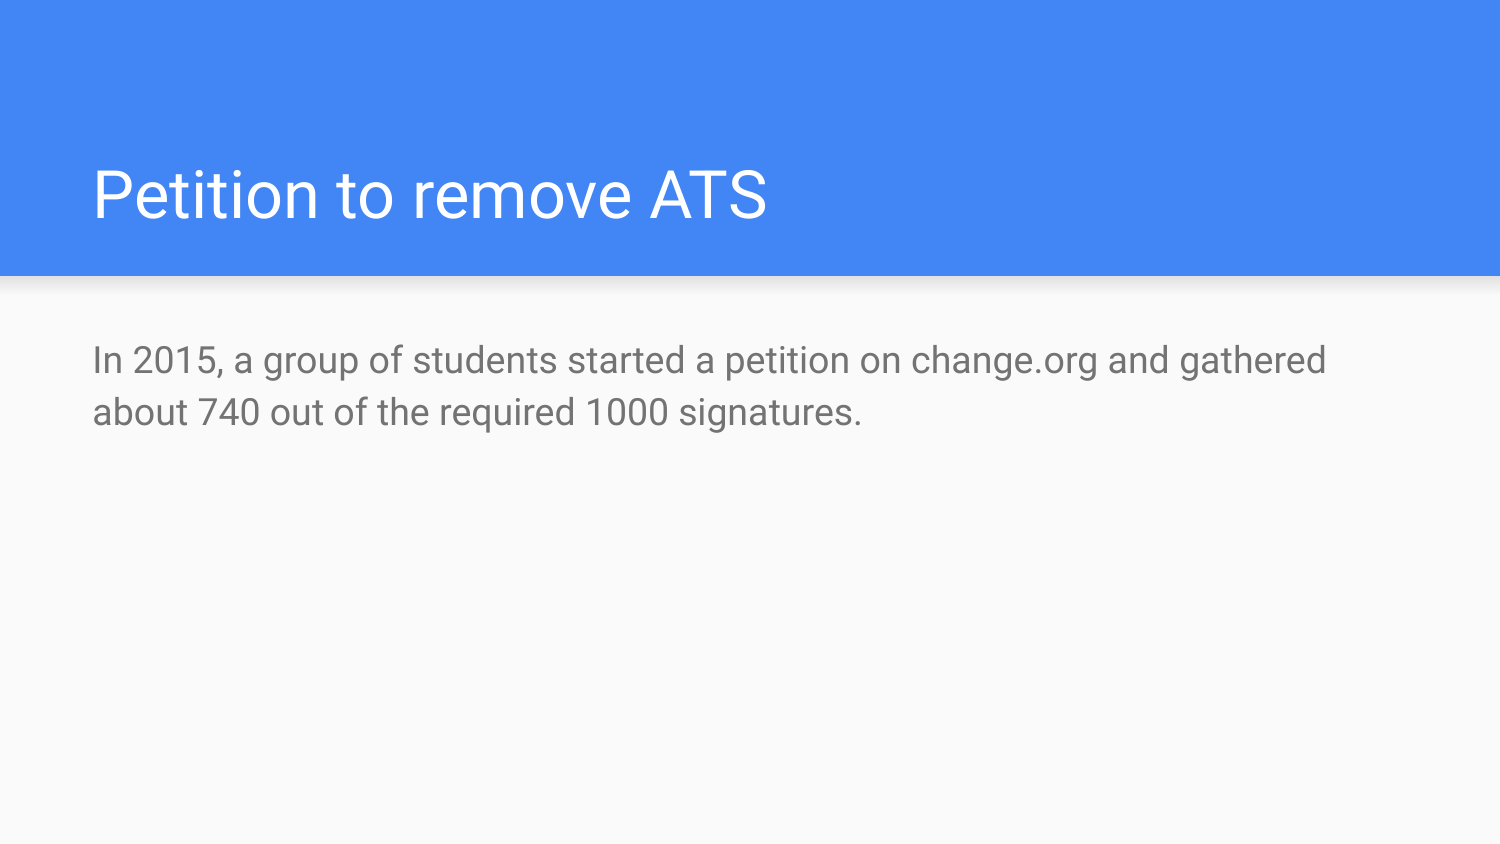

# Petition to remove ATS
In 2015, a group of students started a petition on change.org and gathered about 740 out of the required 1000 signatures.